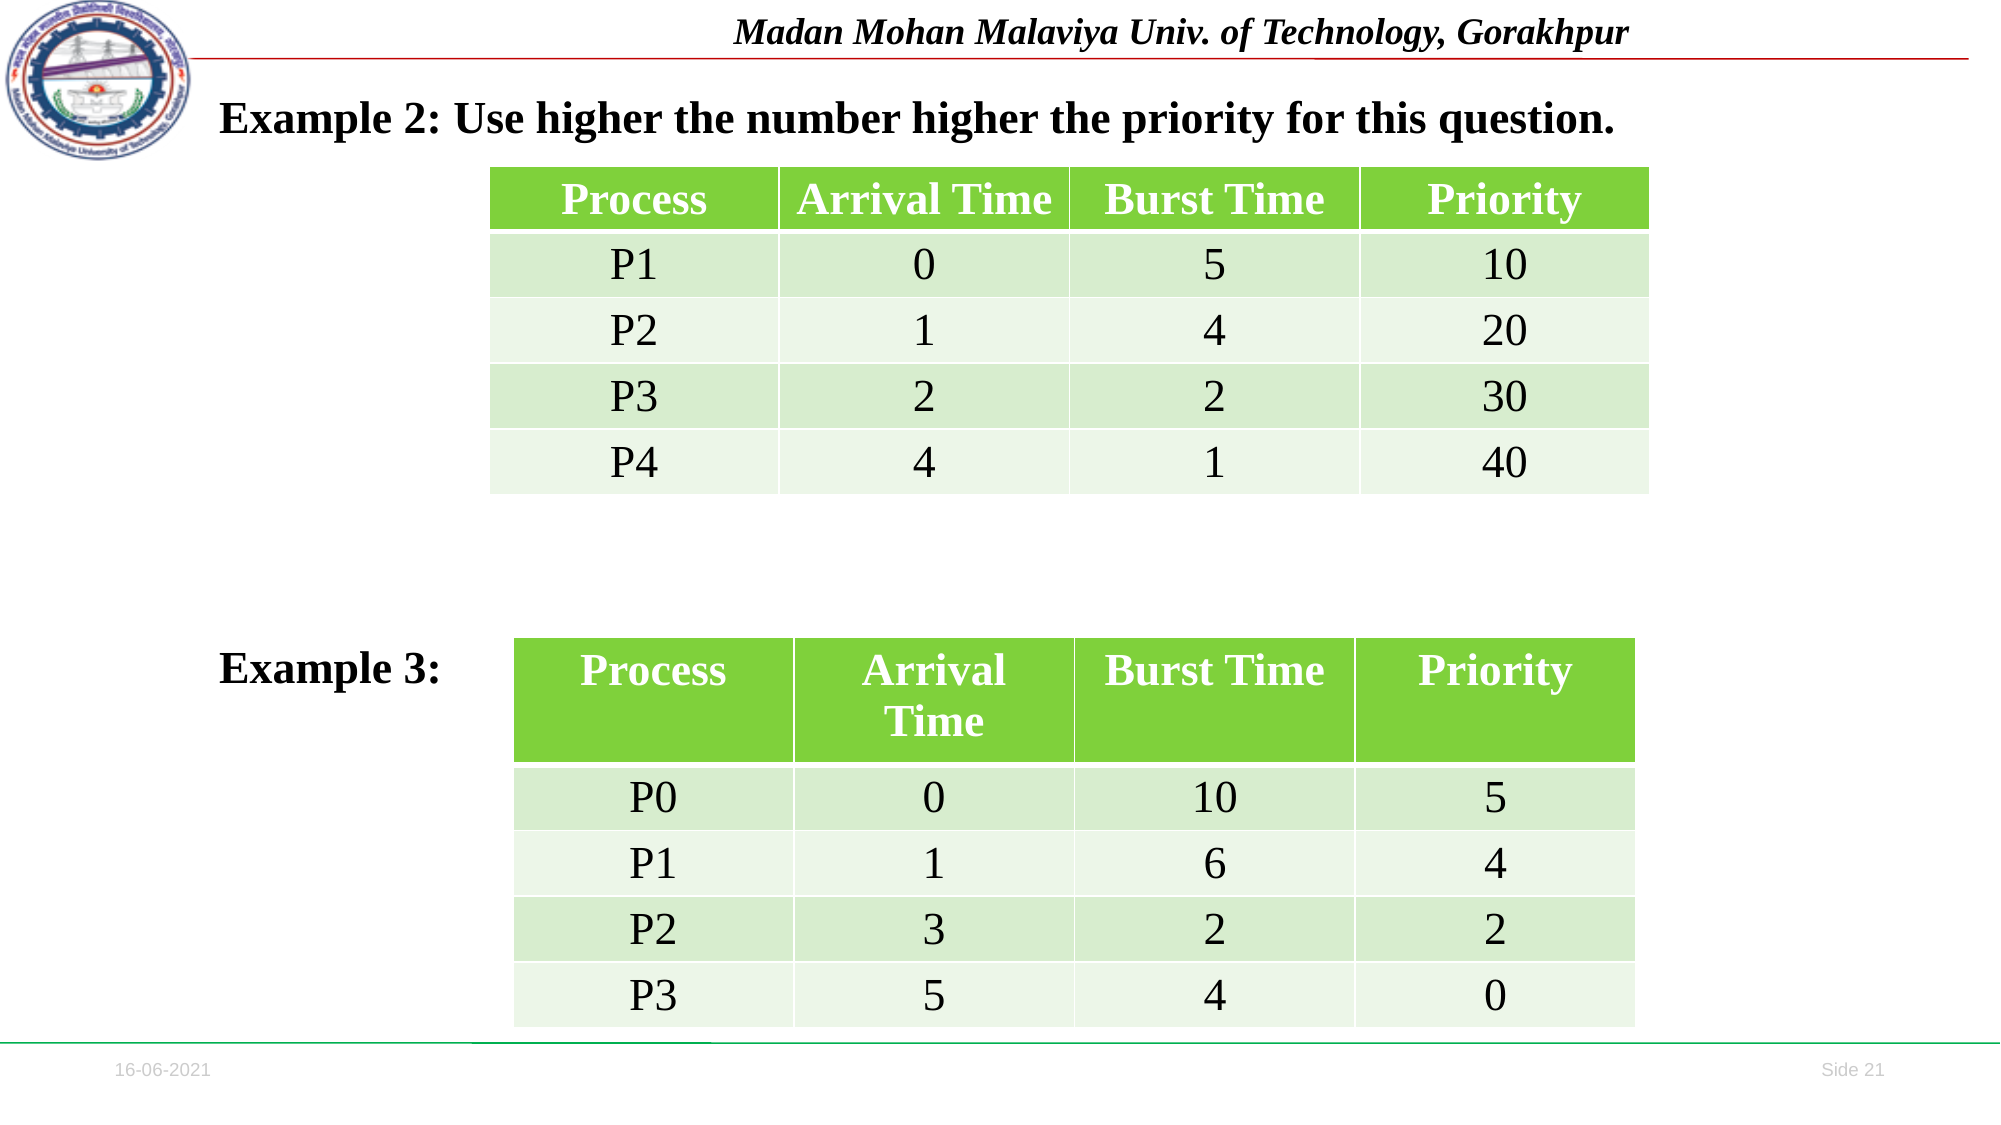

Example 2: Use higher the number higher the priority for this question.

Example 3:
| Process | Arrival Time | Burst Time | Priority |
| --- | --- | --- | --- |
| P1 | 0 | 5 | 10 |
| P2 | 1 | 4 | 20 |
| P3 | 2 | 2 | 30 |
| P4 | 4 | 1 | 40 |
| Process | Arrival Time | Burst Time | Priority |
| --- | --- | --- | --- |
| P0 | 0 | 10 | 5 |
| P1 | 1 | 6 | 4 |
| P2 | 3 | 2 | 2 |
| P3 | 5 | 4 | 0 |